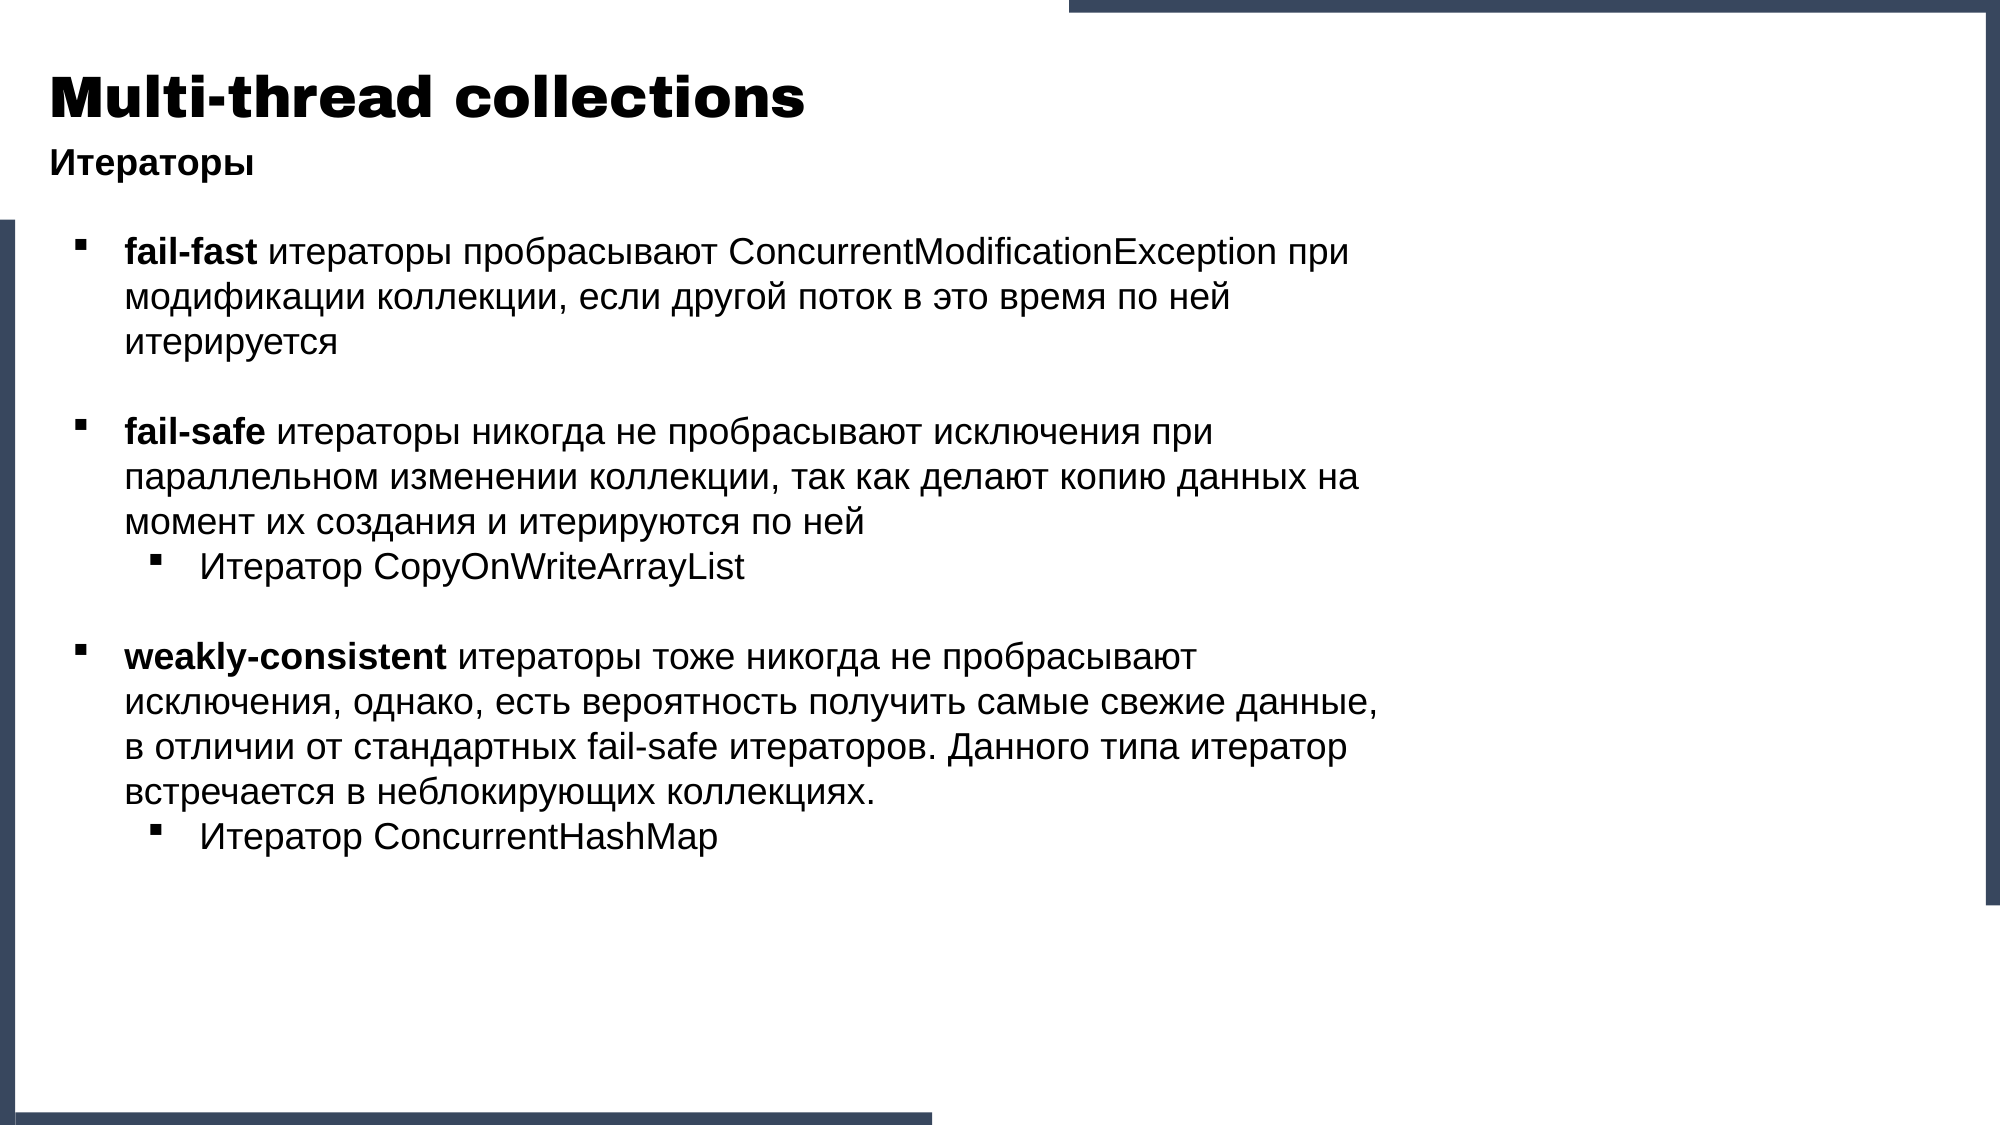

Multi-thread collections
Итераторы

fail-fast итераторы пробрасывают ConcurrentModificationException при модификации коллекции, если другой поток в это время по ней итерируется
fail-safe итераторы никогда не пробрасывают исключения при параллельном изменении коллекции, так как делают копию данных на момент их создания и итерируются по ней
Итератор CopyOnWriteArrayList
weakly-consistent итераторы тоже никогда не пробрасывают исключения, однако, есть вероятность получить самые свежие данные, в отличии от стандартных fail-safe итераторов. Данного типа итератор встречается в неблокирующих коллекциях.
Итератор ConcurrentHashMap